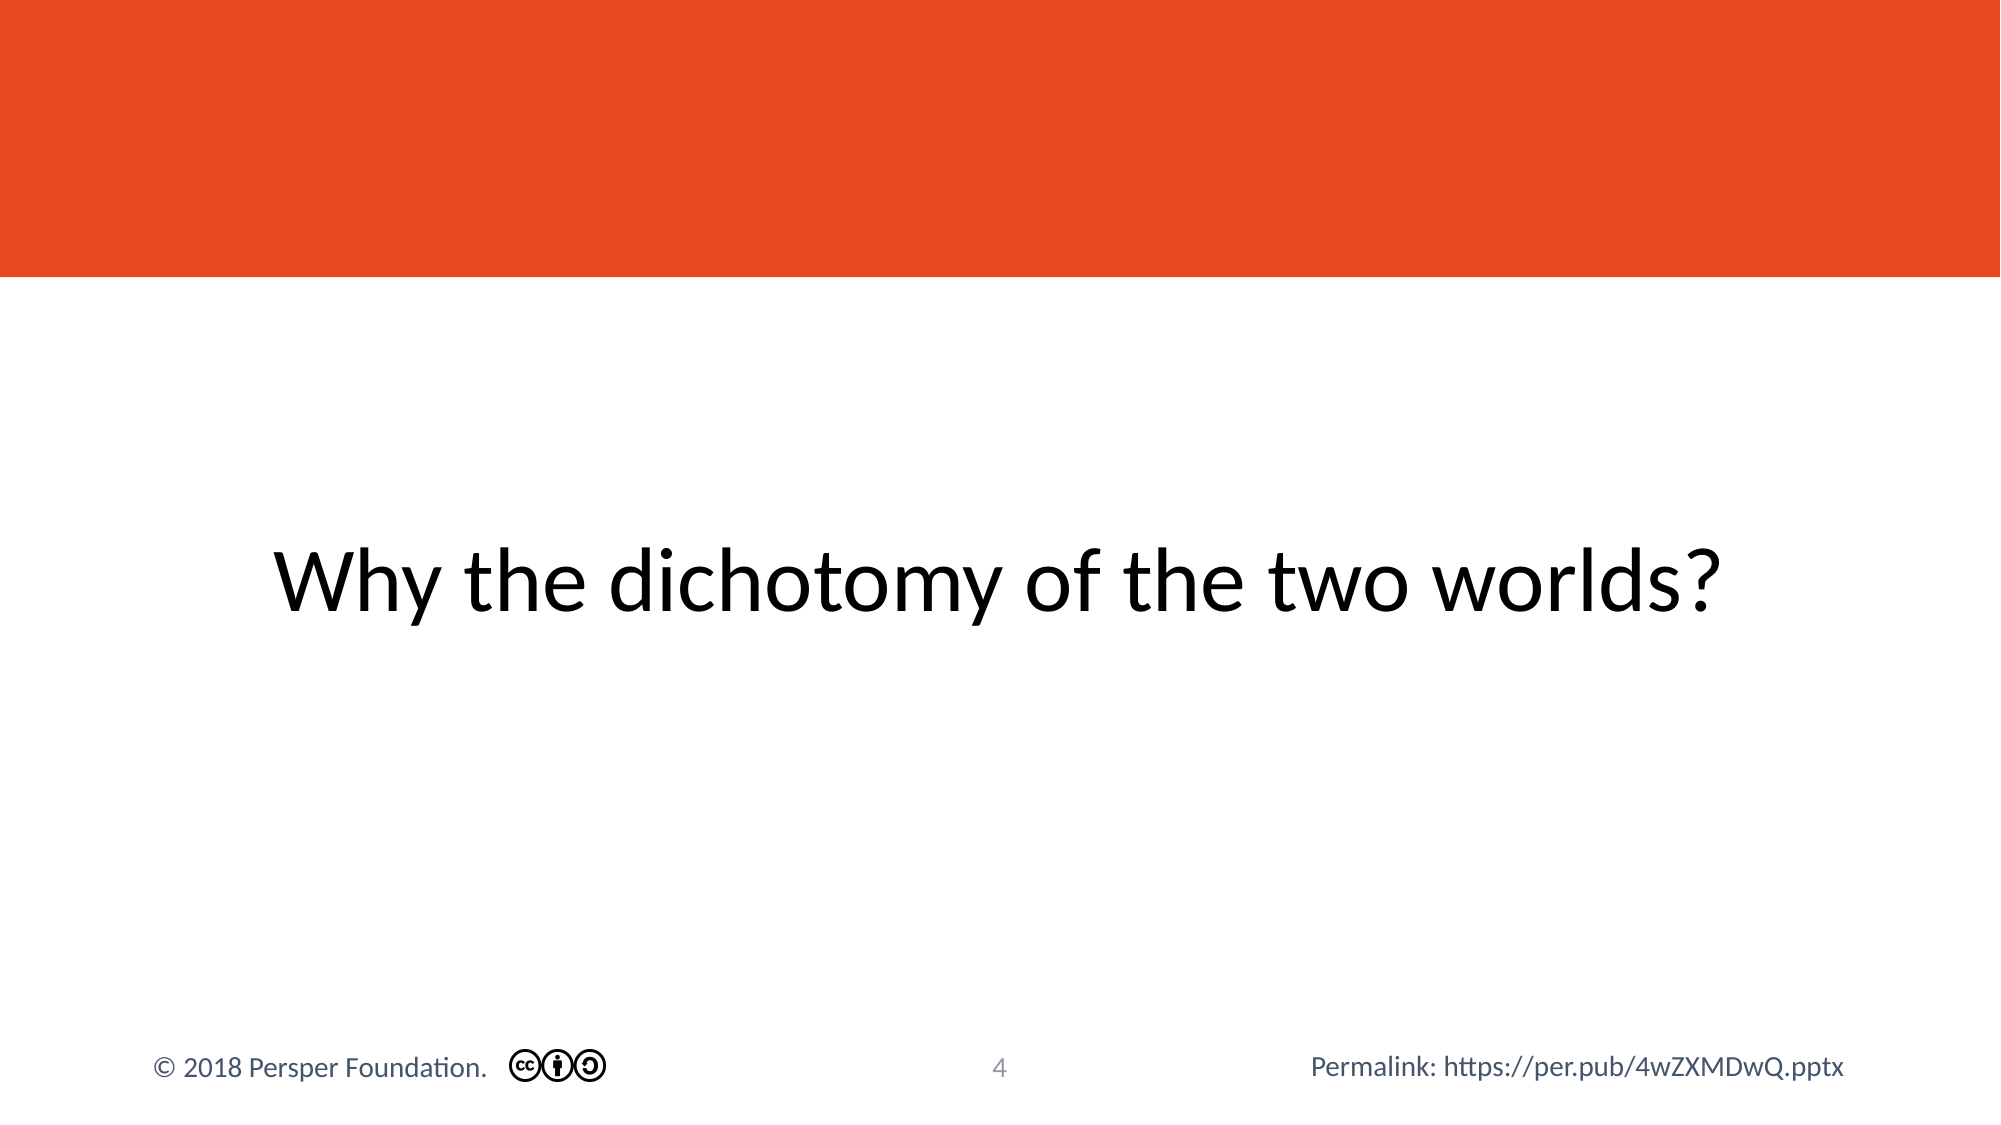

# Why the dichotomy of the two worlds?
4
© 2018 Persper Foundation.